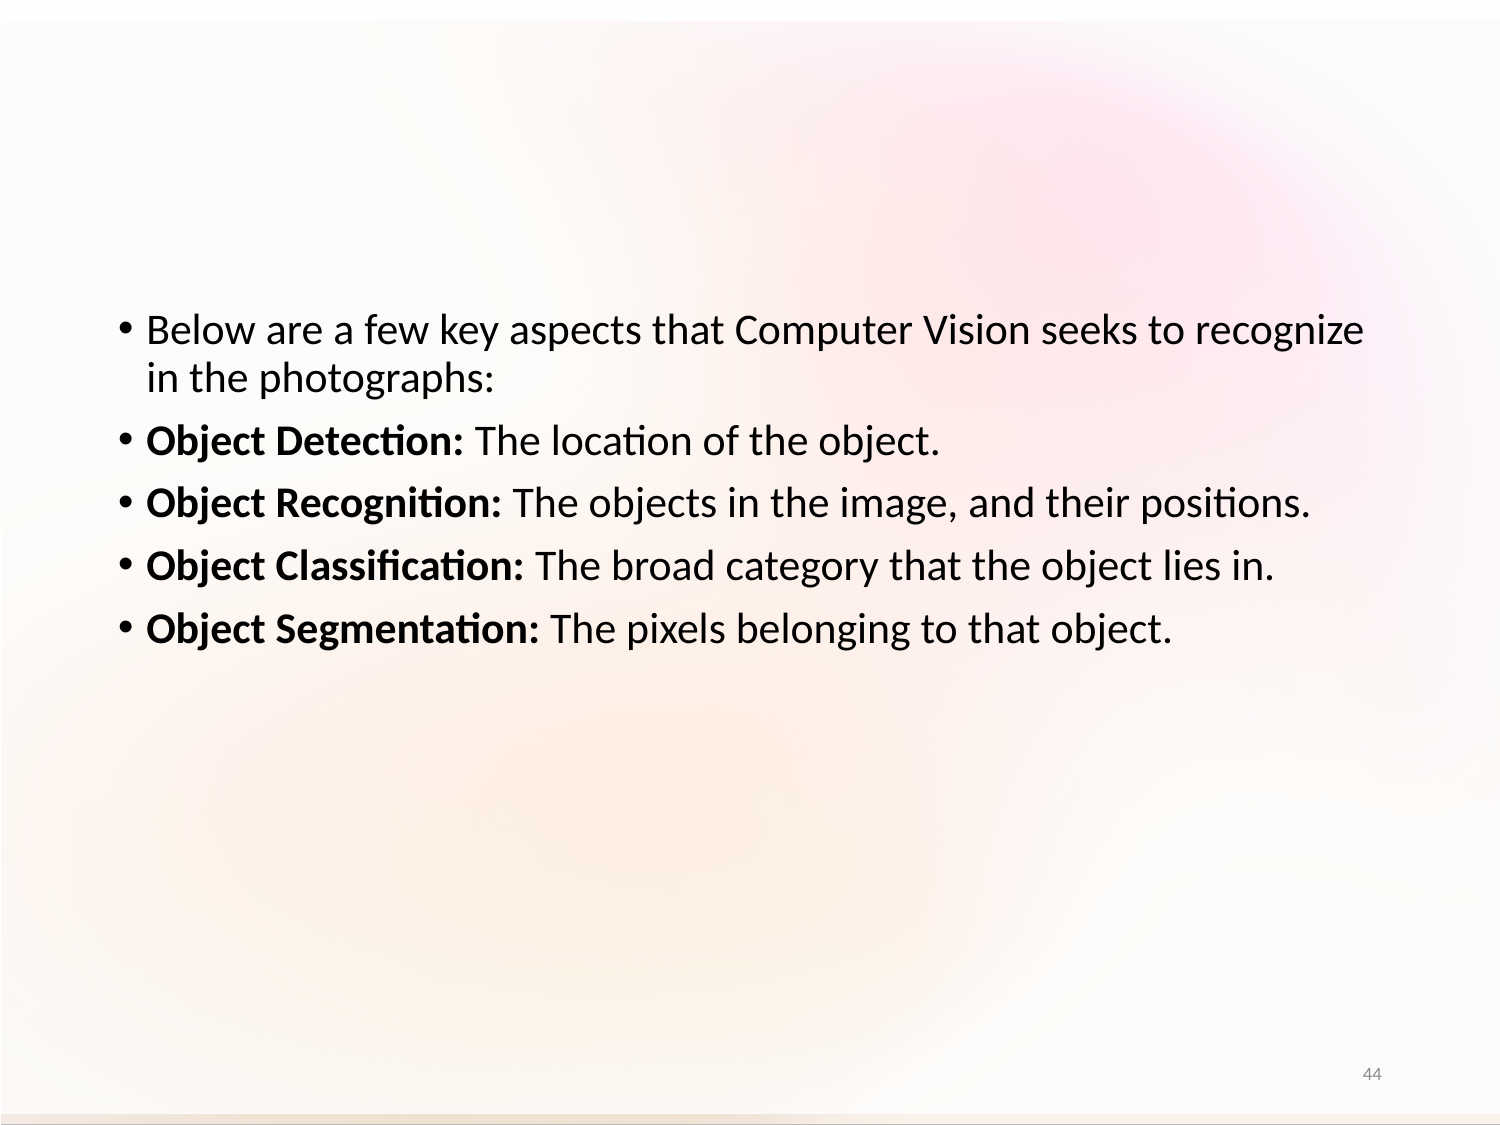

#
Below are a few key aspects that Computer Vision seeks to recognize in the photographs:
Object Detection: The location of the object.
Object Recognition: The objects in the image, and their positions.
Object Classification: The broad category that the object lies in.
Object Segmentation: The pixels belonging to that object.
44